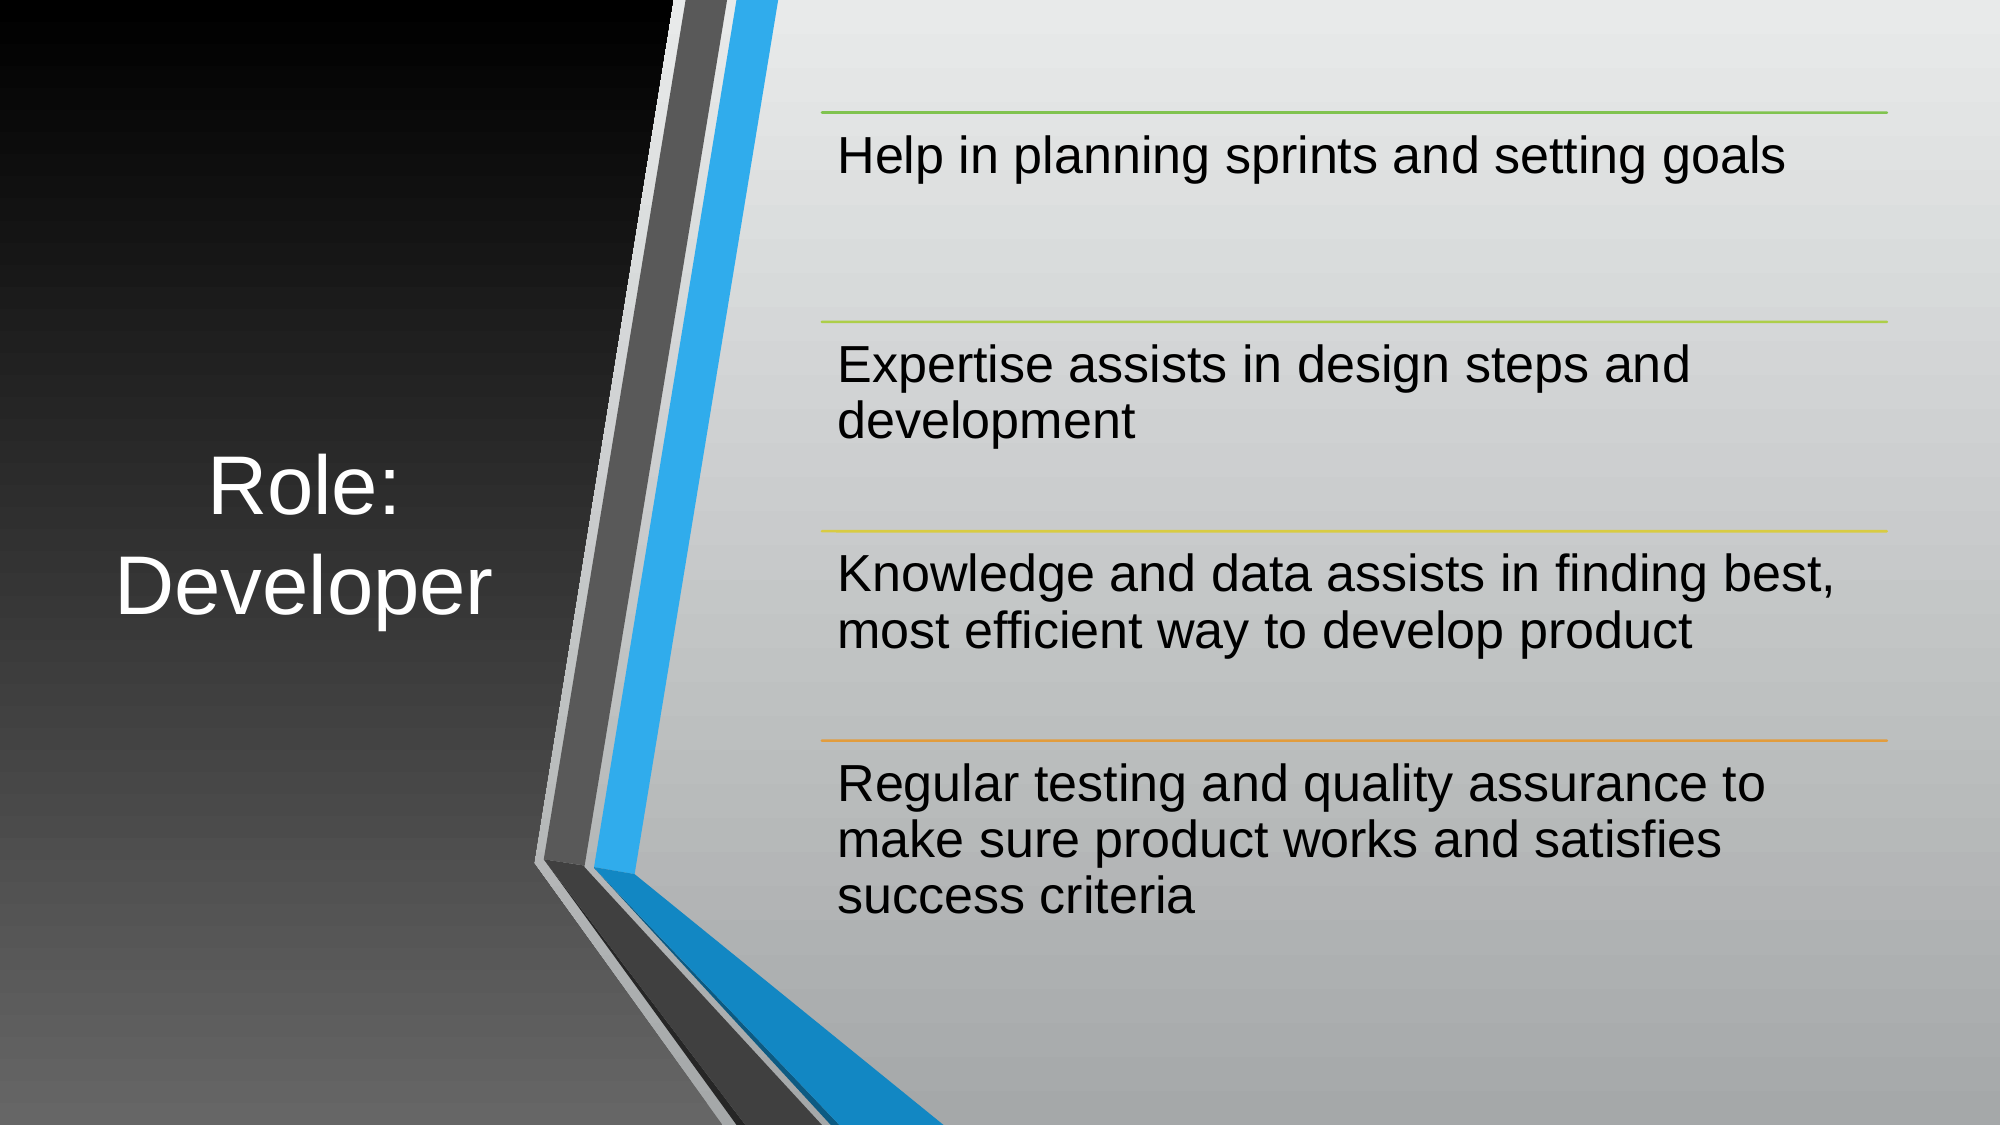

# Role: Developer
Help in planning sprints and setting goals
Expertise assists in design steps and development
Knowledge and data assists in finding best, most efficient way to develop product
Regular testing and quality assurance to make sure product works and satisfies success criteria